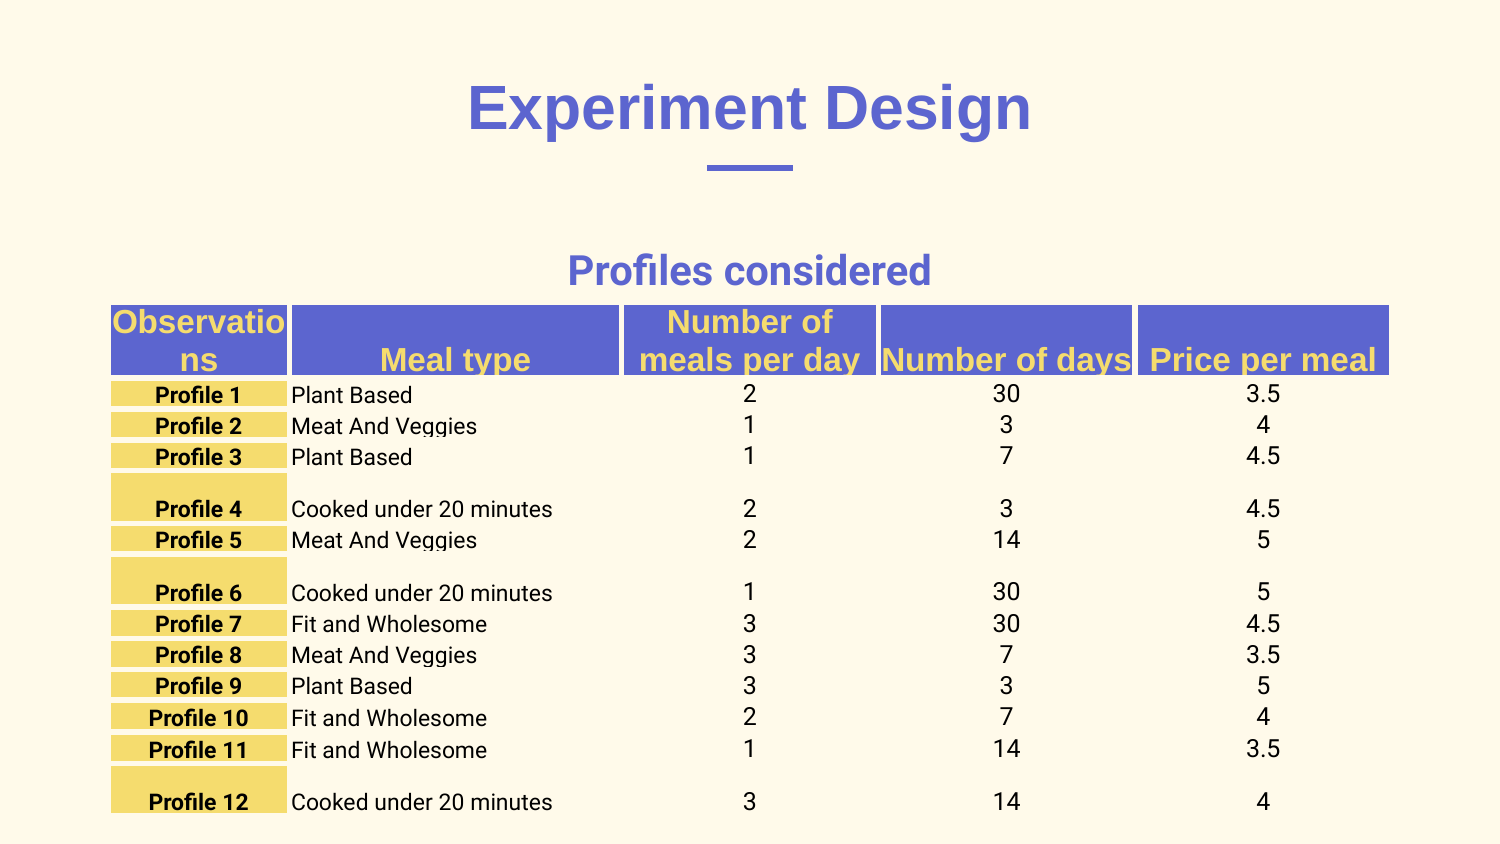

# Experiment Design
Profiles considered
| Observations | Meal type | Number of meals per day | Number of days | Price per meal |
| --- | --- | --- | --- | --- |
| Profile 1 | Plant Based | 2 | 30 | 3.5 |
| Profile 2 | Meat And Veggies | 1 | 3 | 4 |
| Profile 3 | Plant Based | 1 | 7 | 4.5 |
| Profile 4 | Cooked under 20 minutes | 2 | 3 | 4.5 |
| Profile 5 | Meat And Veggies | 2 | 14 | 5 |
| Profile 6 | Cooked under 20 minutes | 1 | 30 | 5 |
| Profile 7 | Fit and Wholesome | 3 | 30 | 4.5 |
| Profile 8 | Meat And Veggies | 3 | 7 | 3.5 |
| Profile 9 | Plant Based | 3 | 3 | 5 |
| Profile 10 | Fit and Wholesome | 2 | 7 | 4 |
| Profile 11 | Fit and Wholesome | 1 | 14 | 3.5 |
| Profile 12 | Cooked under 20 minutes | 3 | 14 | 4 |